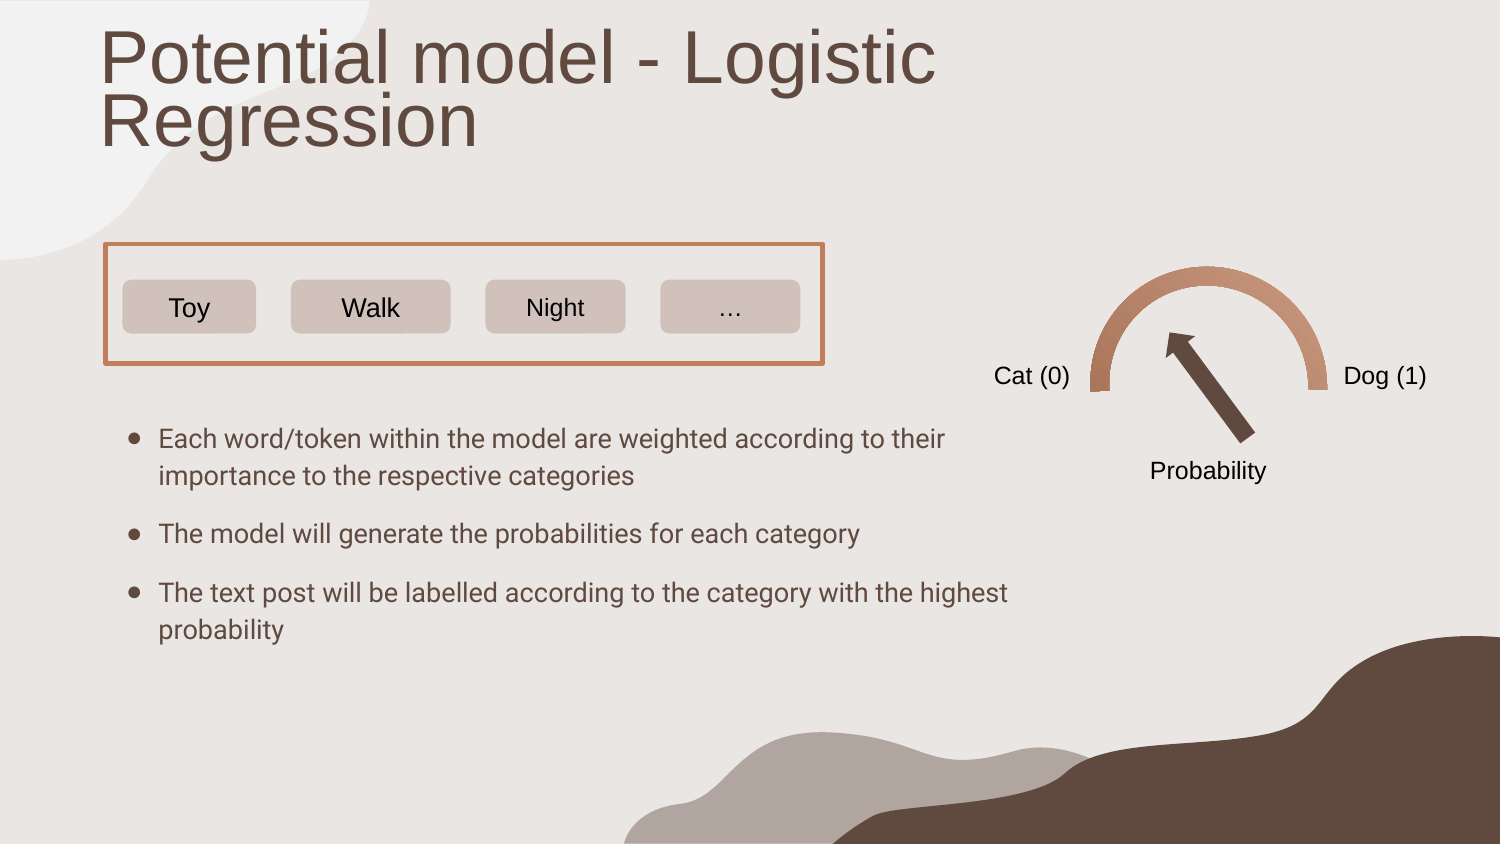

# Potential model - Logistic Regression

Toy
Walk
Night
…

Cat (0)
Dog (1)
Each word/token within the model are weighted according to their importance to the respective categories
The model will generate the probabilities for each category
The text post will be labelled according to the category with the highest probability
Probability